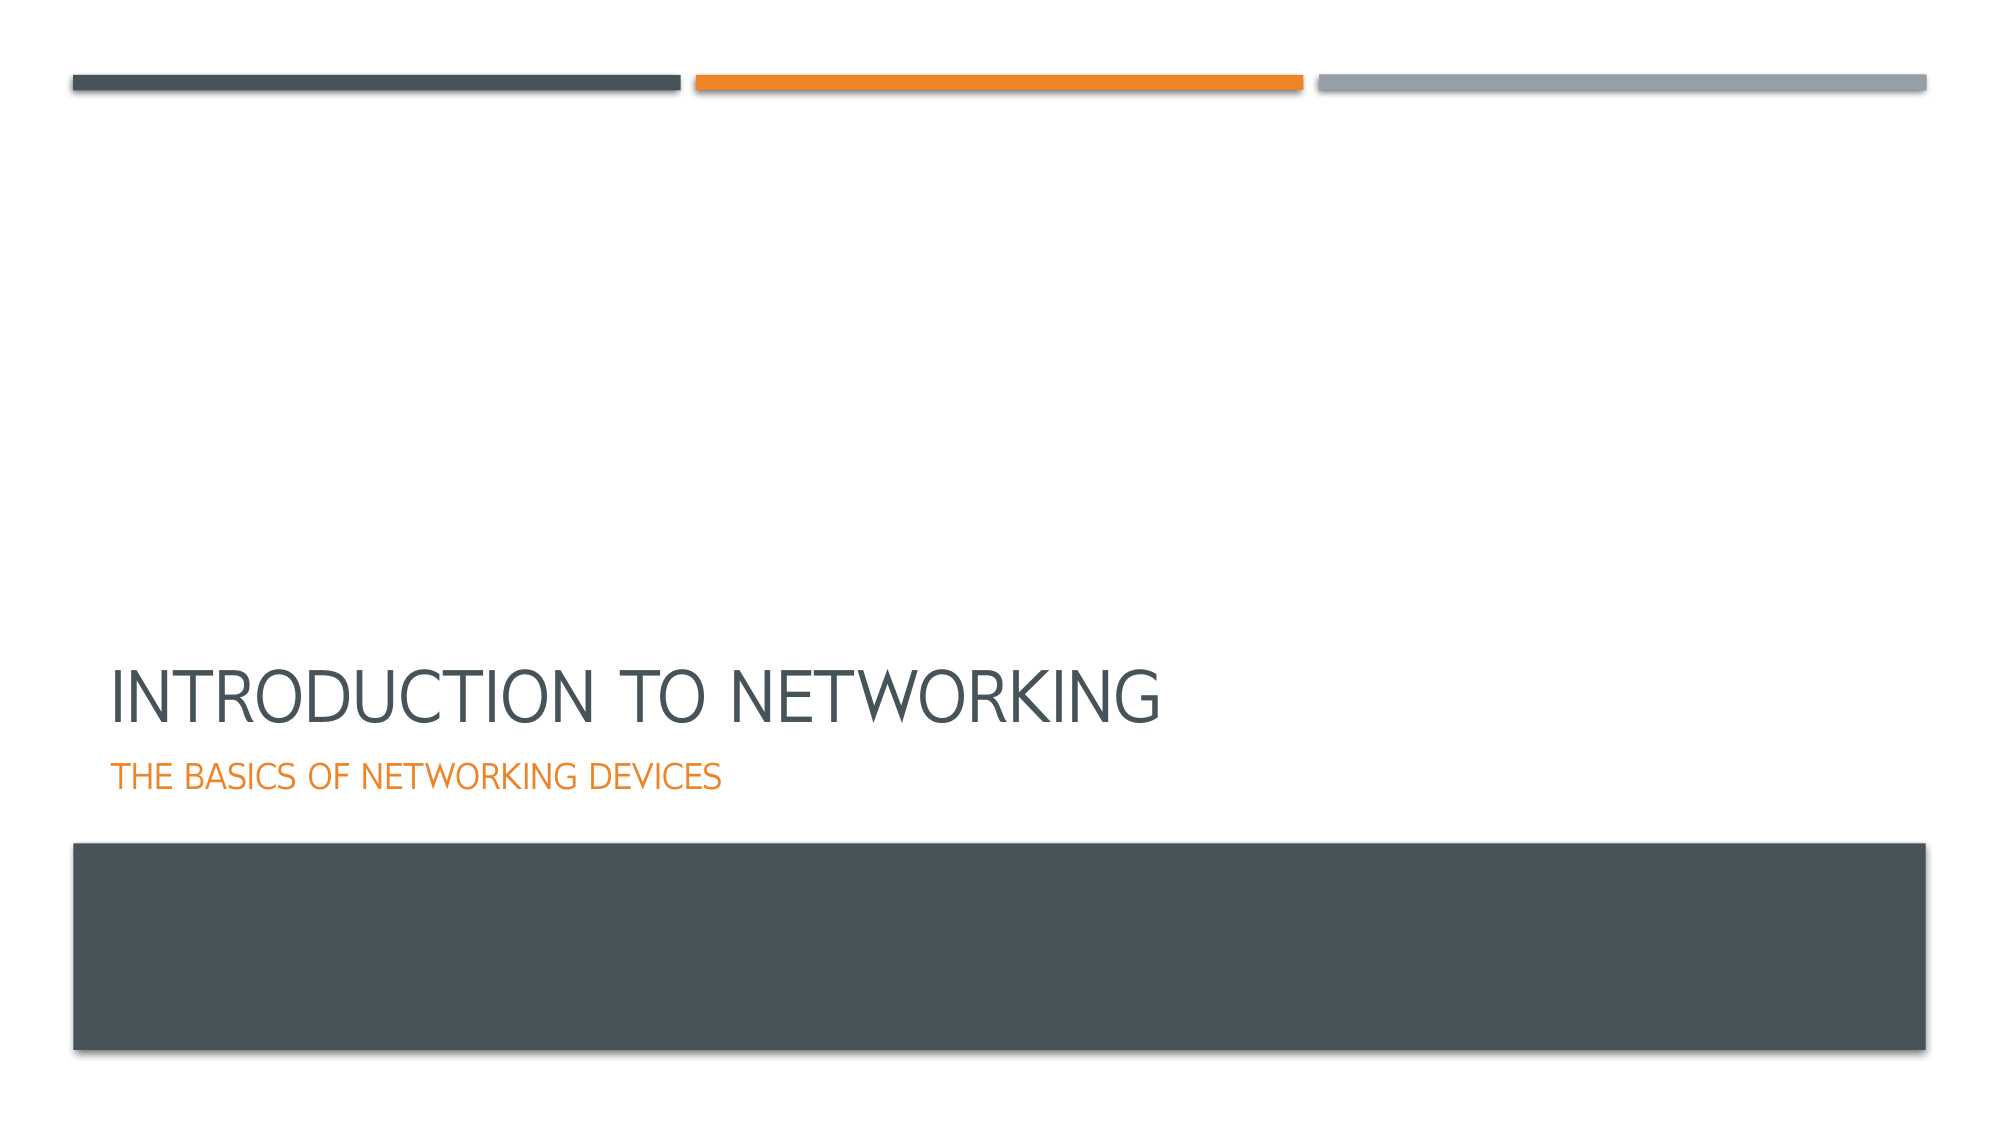

# Introduction to Networking
The basics of networking devices